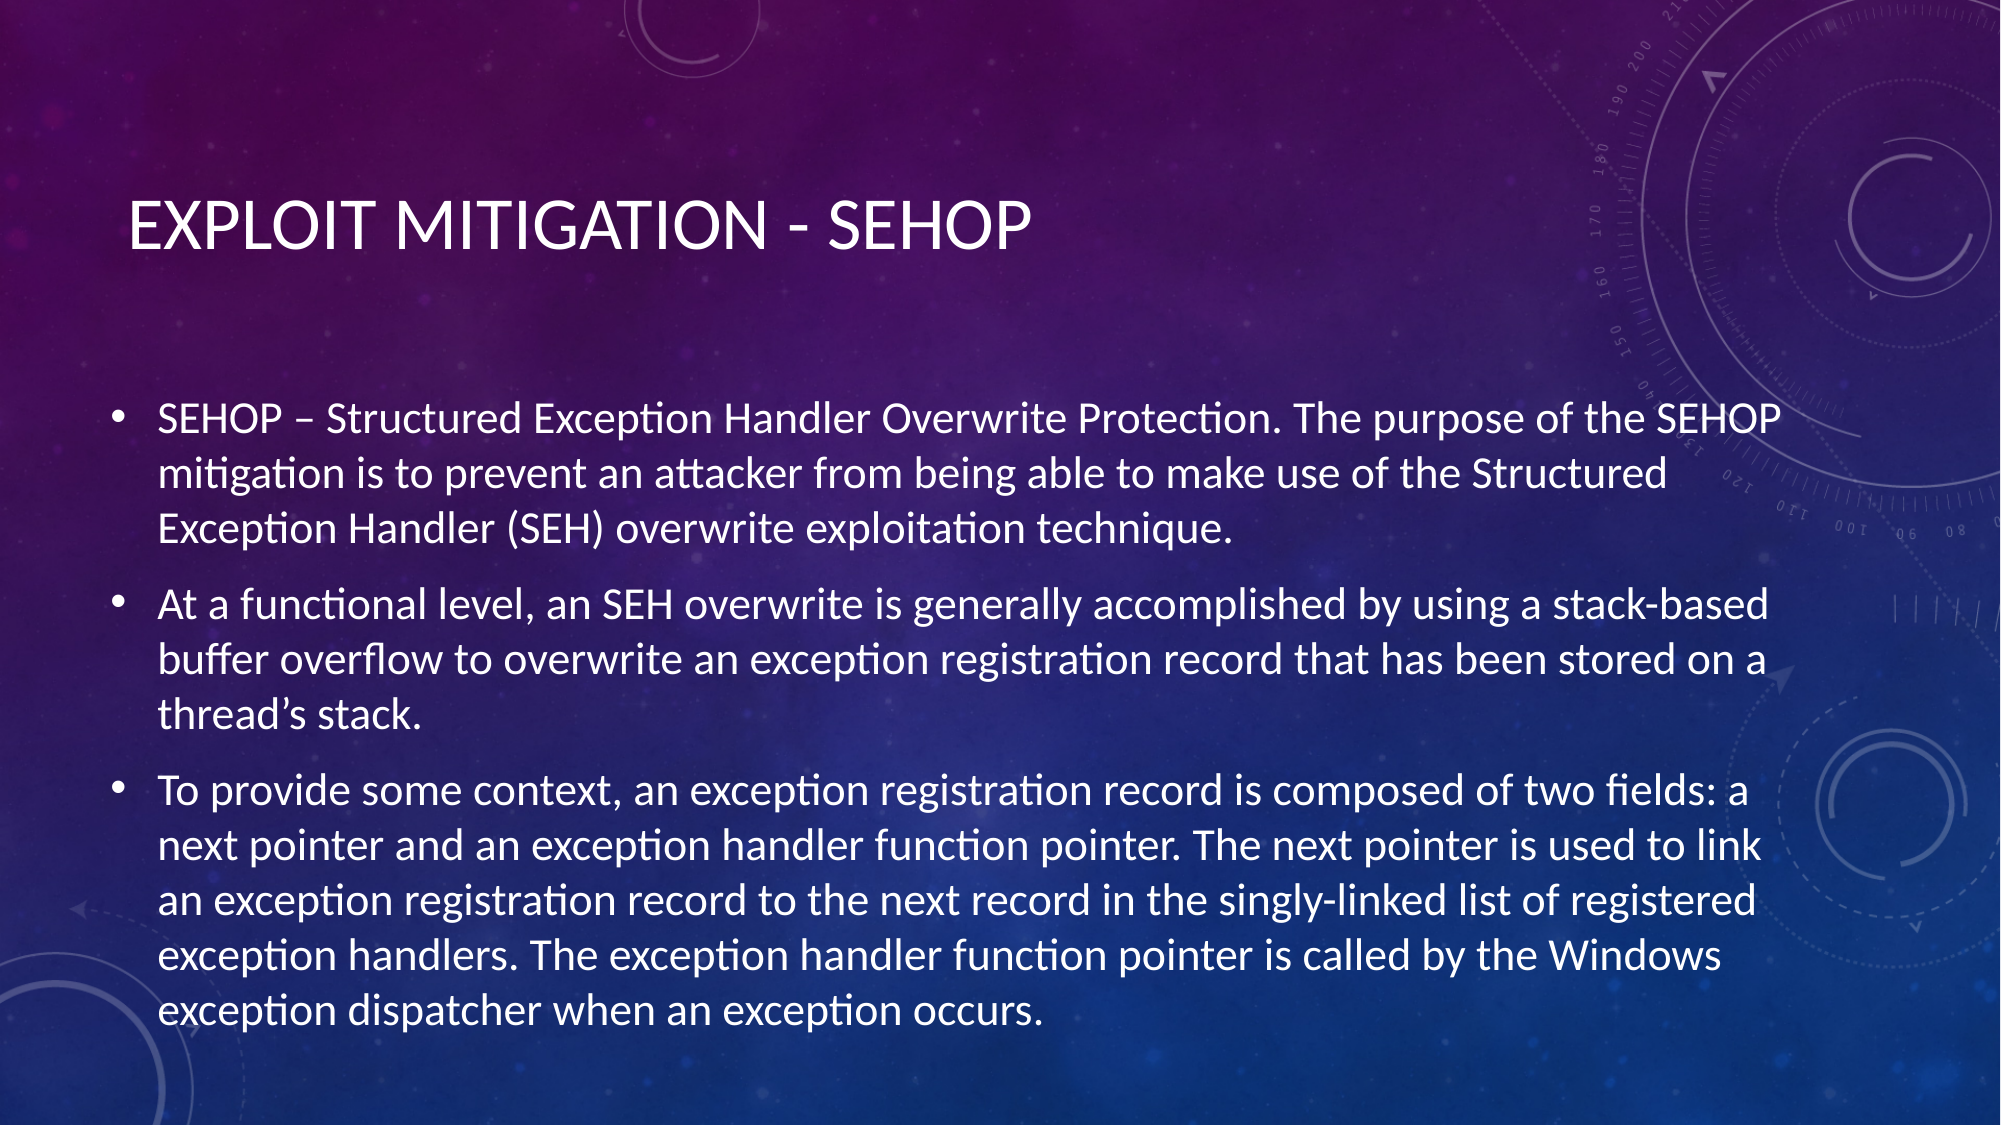

# Exploit Mitigation - SEHOP
SEHOP – Structured Exception Handler Overwrite Protection. The purpose of the SEHOP mitigation is to prevent an attacker from being able to make use of the Structured Exception Handler (SEH) overwrite exploitation technique.
At a functional level, an SEH overwrite is generally accomplished by using a stack-based buffer overflow to overwrite an exception registration record that has been stored on a thread’s stack.
To provide some context, an exception registration record is composed of two fields: a next pointer and an exception handler function pointer. The next pointer is used to link an exception registration record to the next record in the singly-linked list of registered exception handlers. The exception handler function pointer is called by the Windows exception dispatcher when an exception occurs.